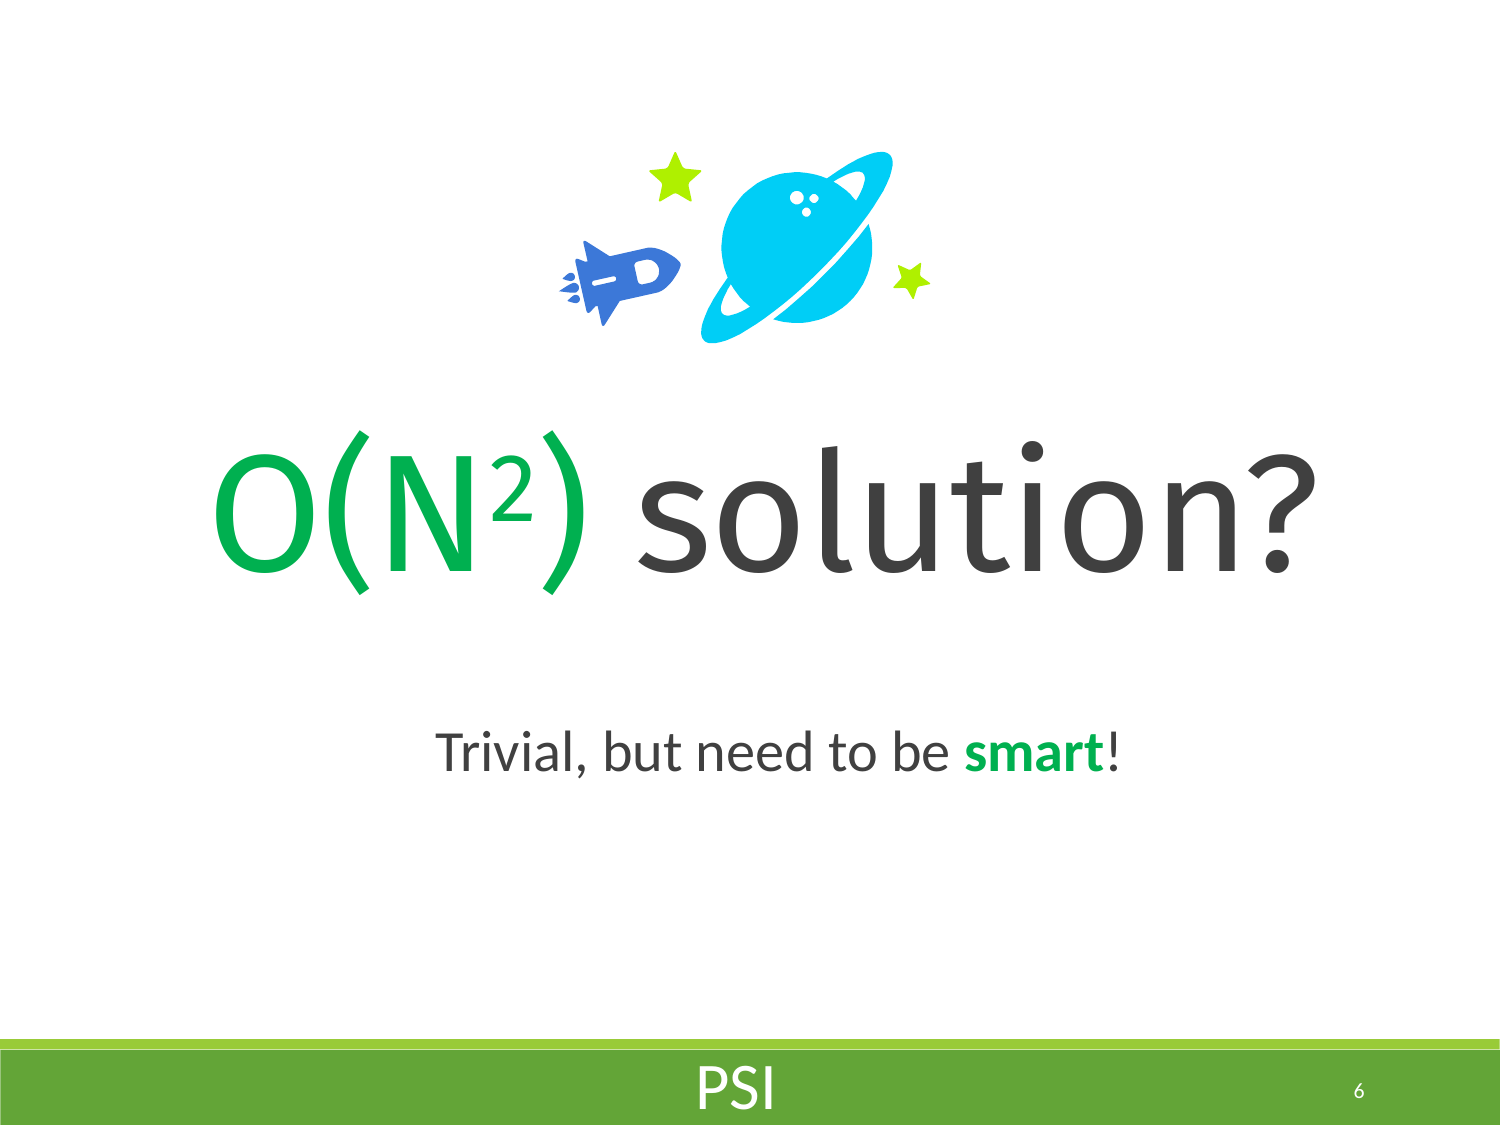

O(N2) solution?
Trivial, but need to be smart!
PSI
6